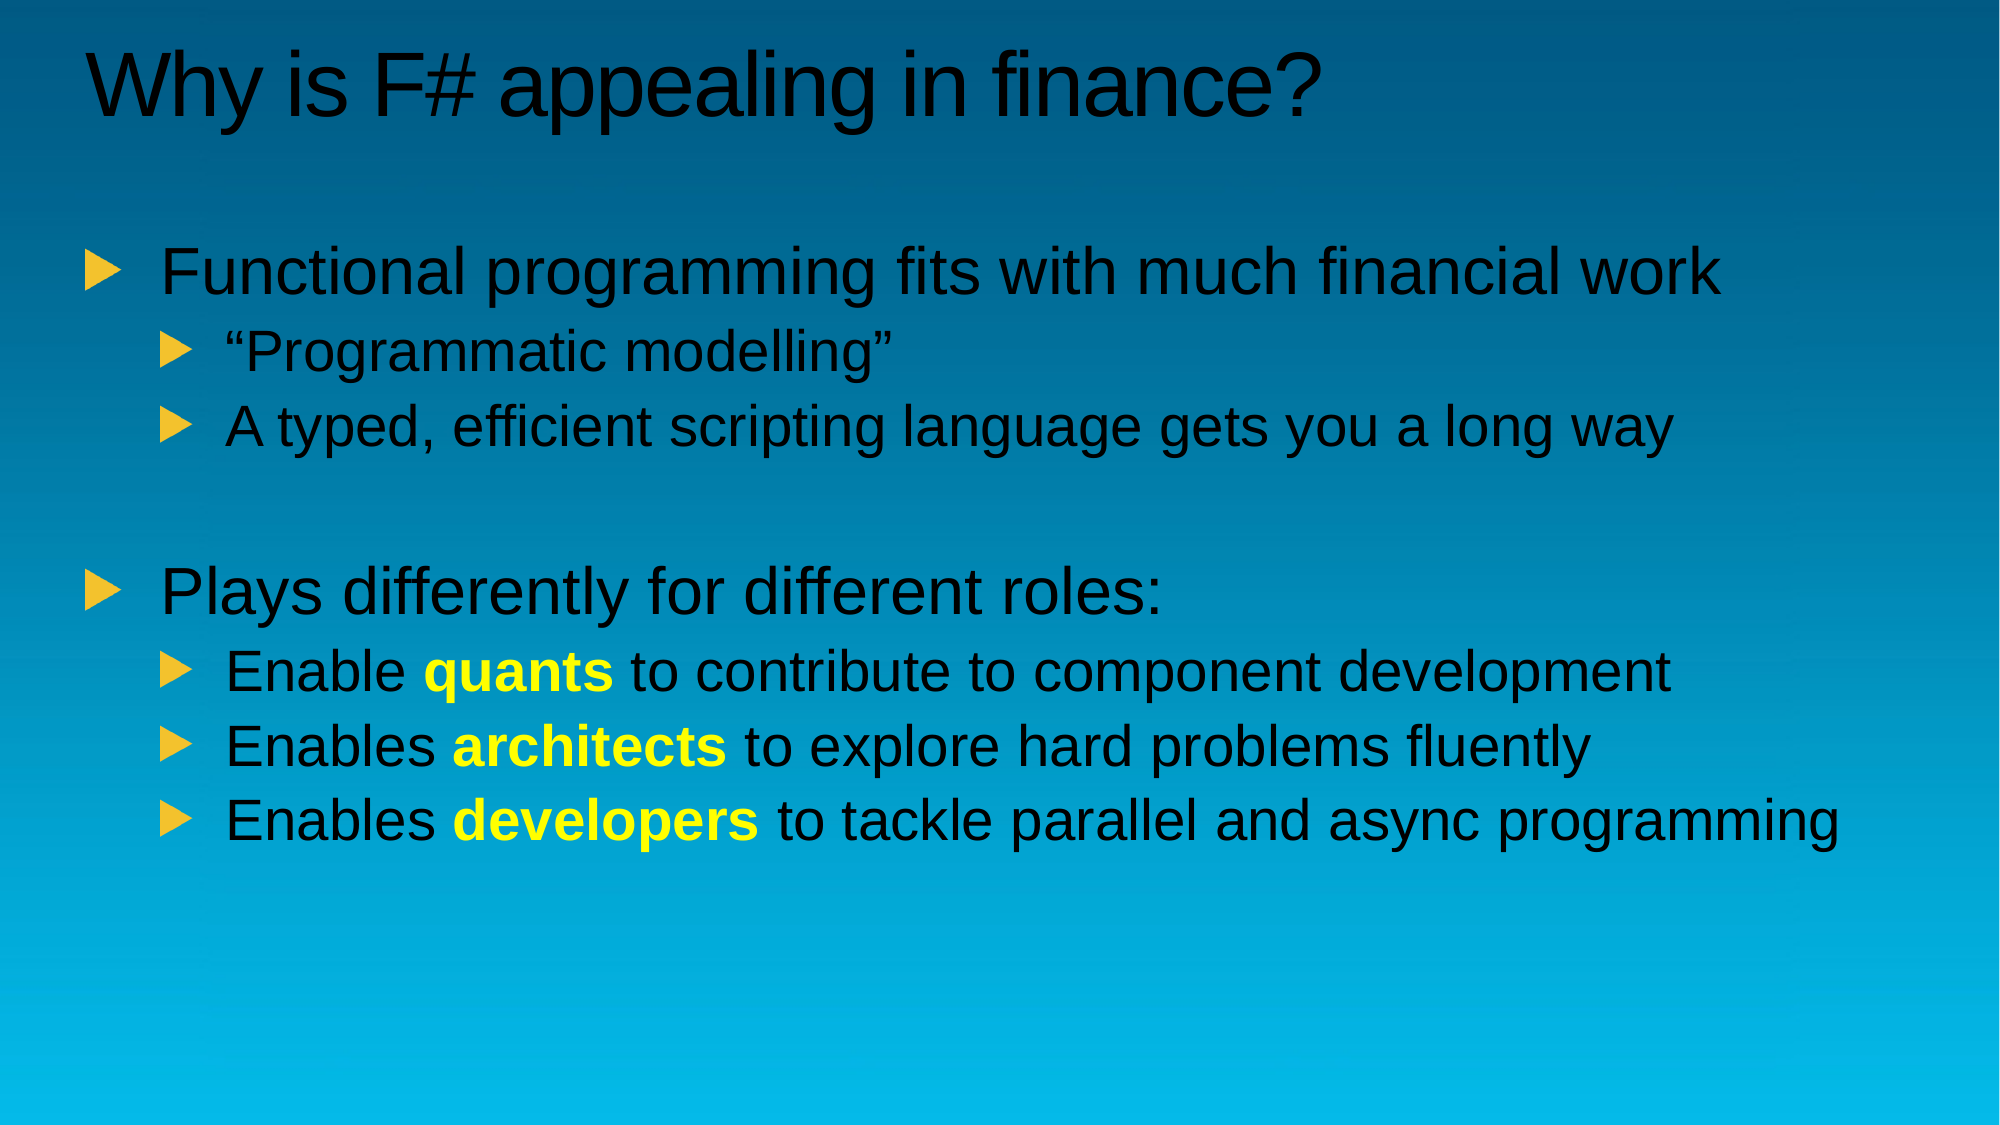

# Why is F# appealing in finance?
Functional programming fits with much financial work
“Programmatic modelling”
A typed, efficient scripting language gets you a long way

Plays differently for different roles:
Enable quants to contribute to component development
Enables architects to explore hard problems fluently
Enables developers to tackle parallel and async programming